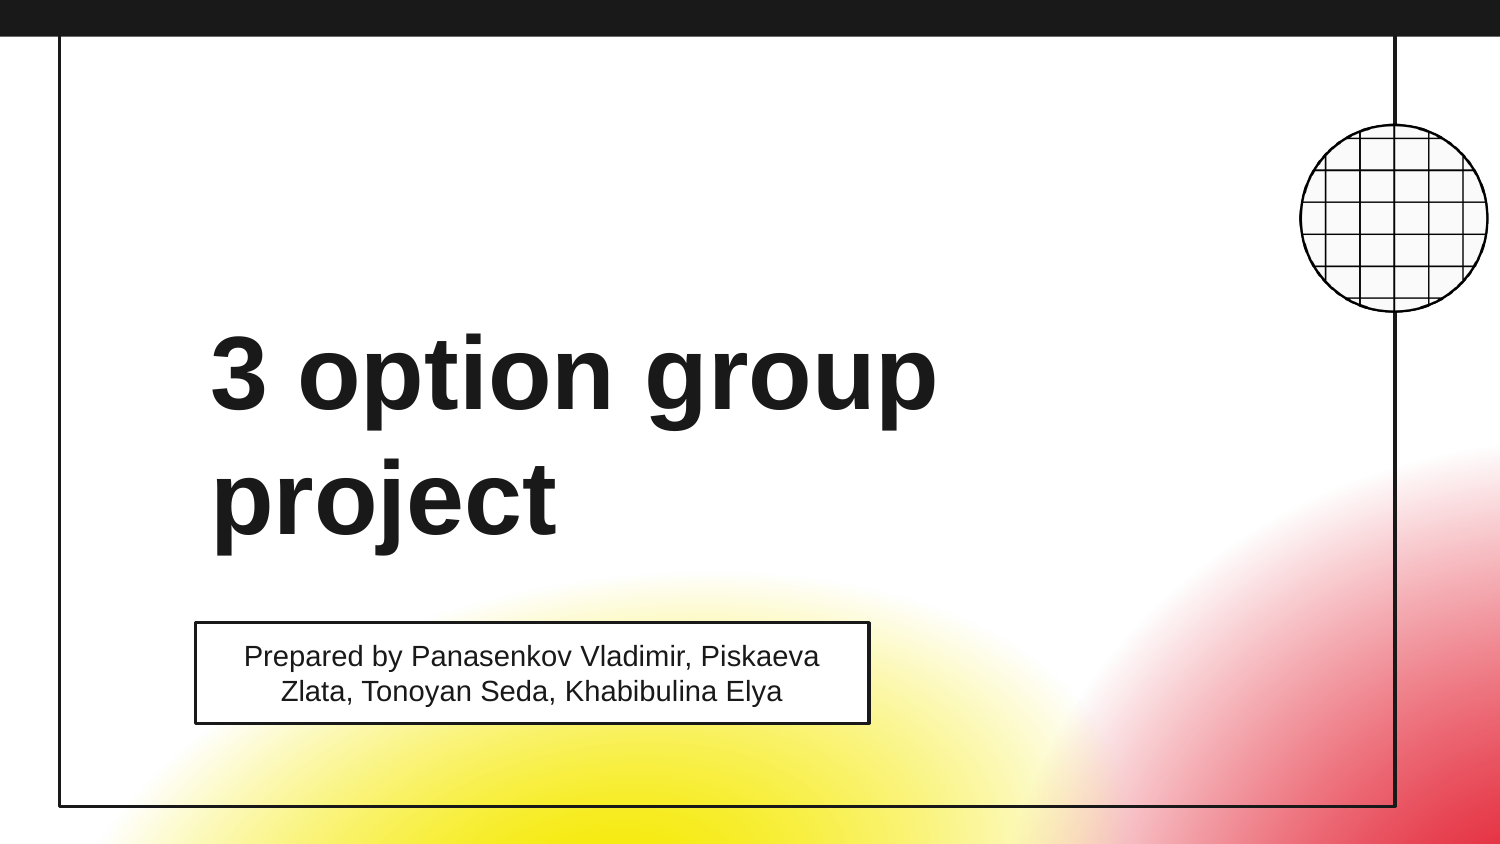

# 3 option group project
Prepared by Panasenkov Vladimir, Piskaeva Zlata, Tonoyan Seda, Khabibulina Elya